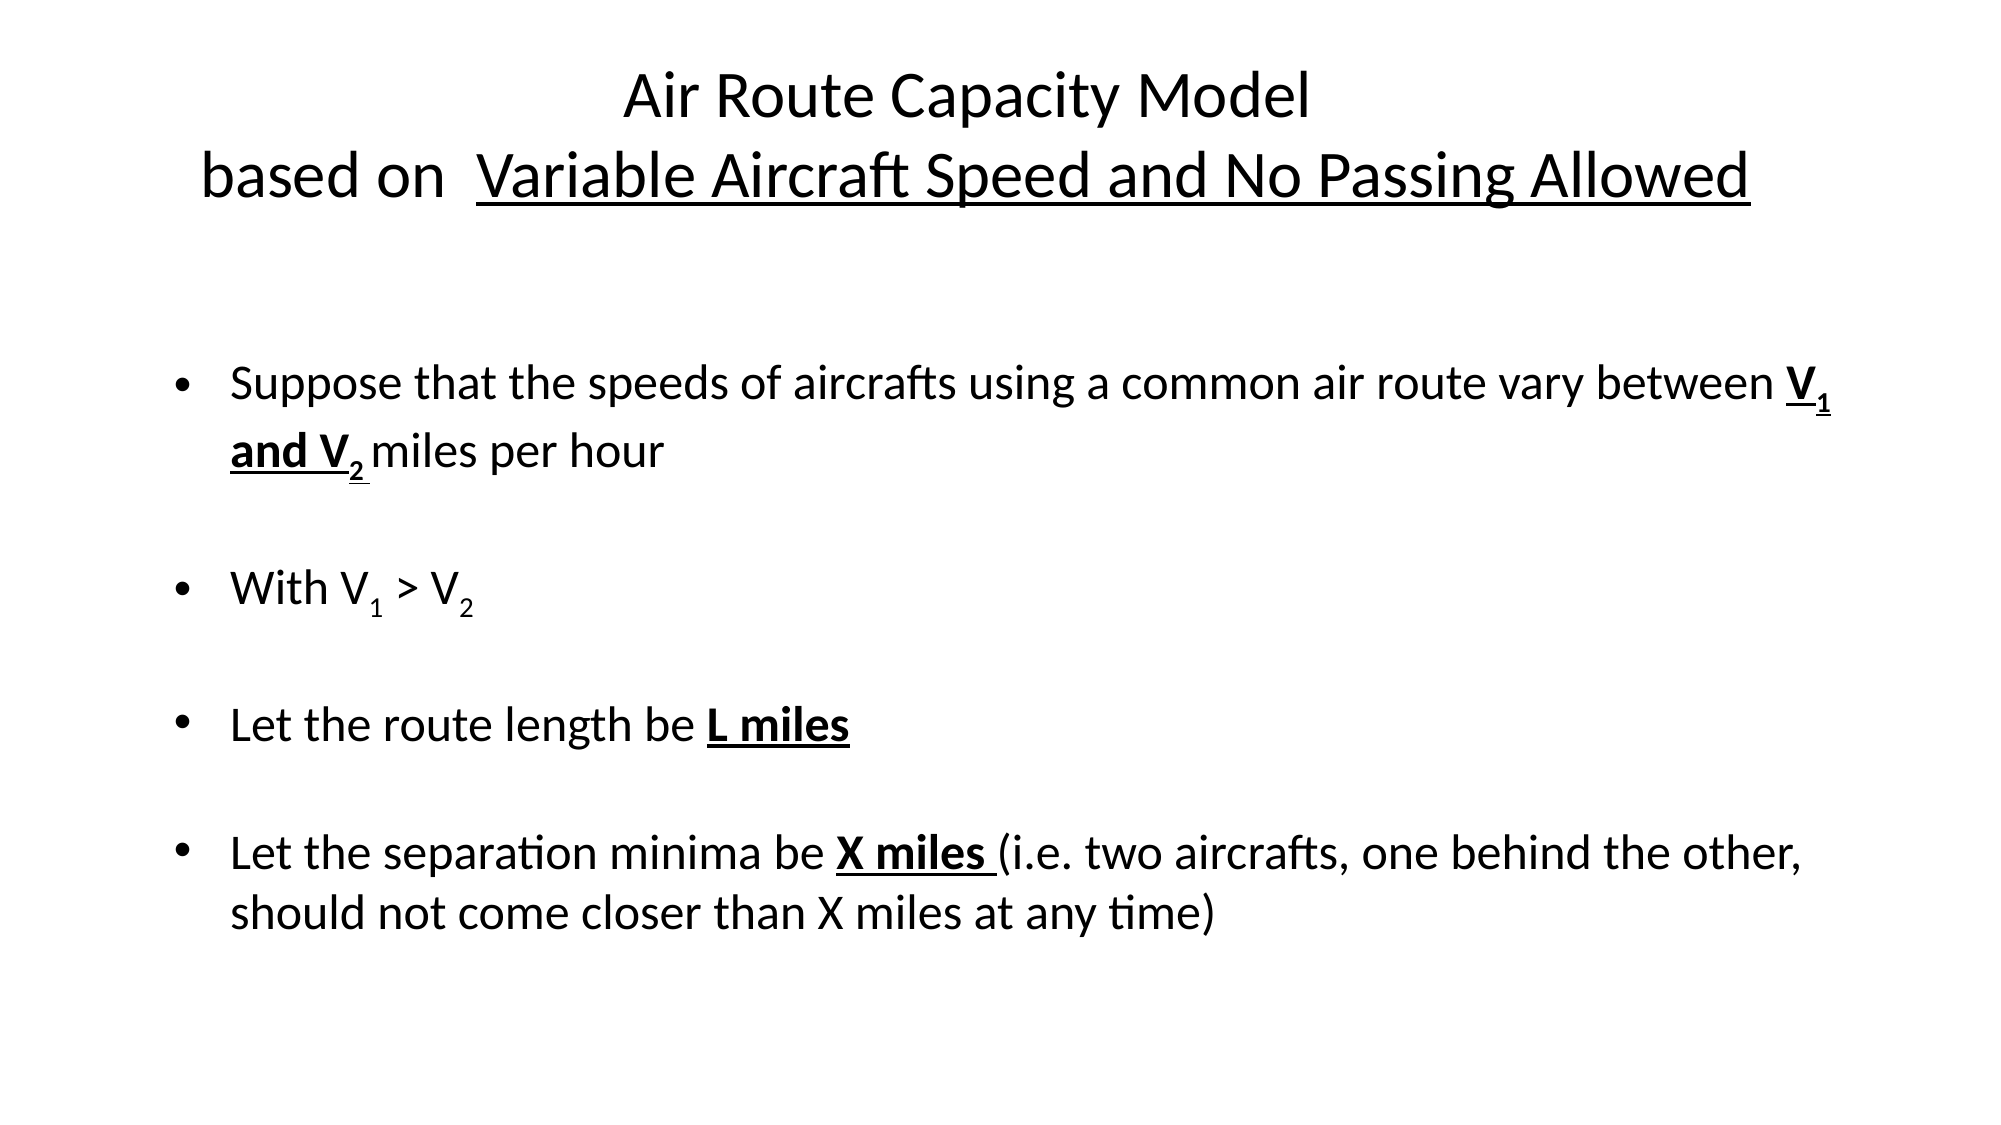

Air Route Capacity Model
based on  Variable Aircraft Speed and No Passing Allowed
Suppose that the speeds of aircrafts using a common air route vary between V1 and V2 miles per hour

With V1 > V2

Let the route length be L miles

Let the separation minima be X miles (i.e. two aircrafts, one behind the other, should not come closer than X miles at any time)